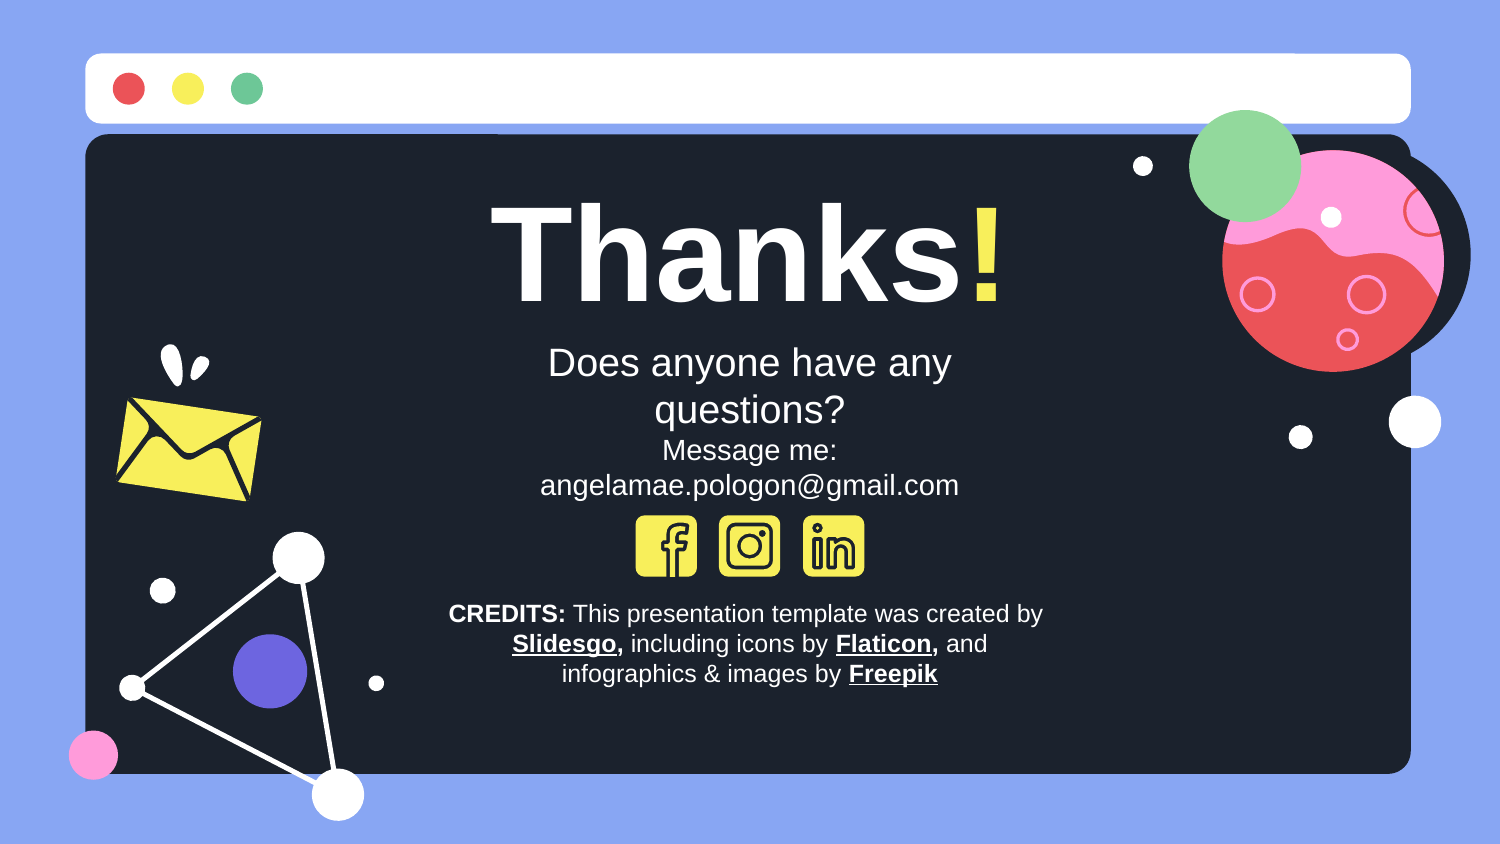

# Thanks!
Does anyone have any questions?
Message me:
angelamae.pologon@gmail.com